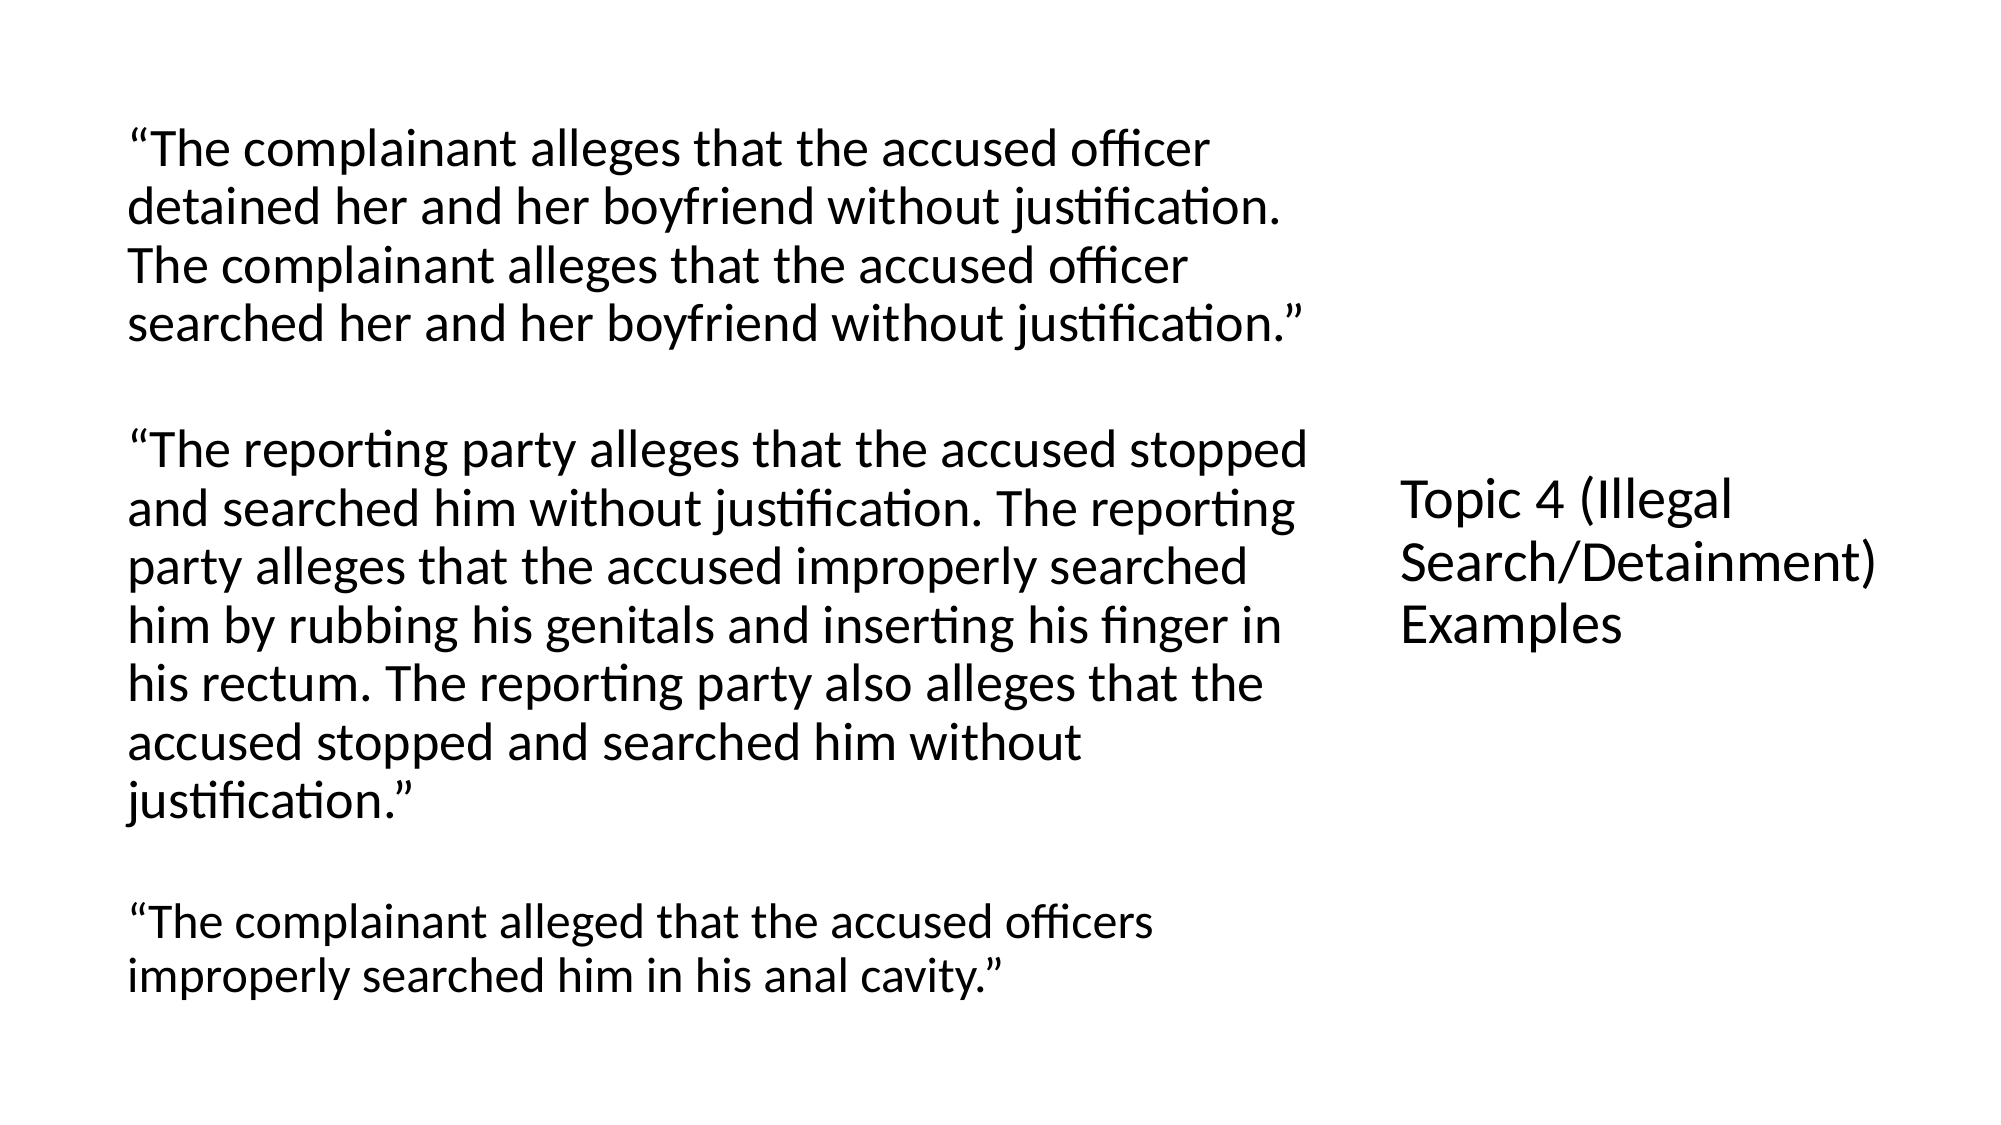

# Topic 4 (Illegal Search/Detainment) Examples
“The complainant alleges that the accused officer detained her and her boyfriend without justification. The complainant alleges that the accused officer searched her and her boyfriend without justification.”

“The reporting party alleges that the accused stopped and searched him without justification. The reporting party alleges that the accused improperly searched him by rubbing his genitals and inserting his finger in his rectum. The reporting party also alleges that the accused stopped and searched him without justification.”

“The complainant alleged that the accused officers improperly searched him in his anal cavity.”